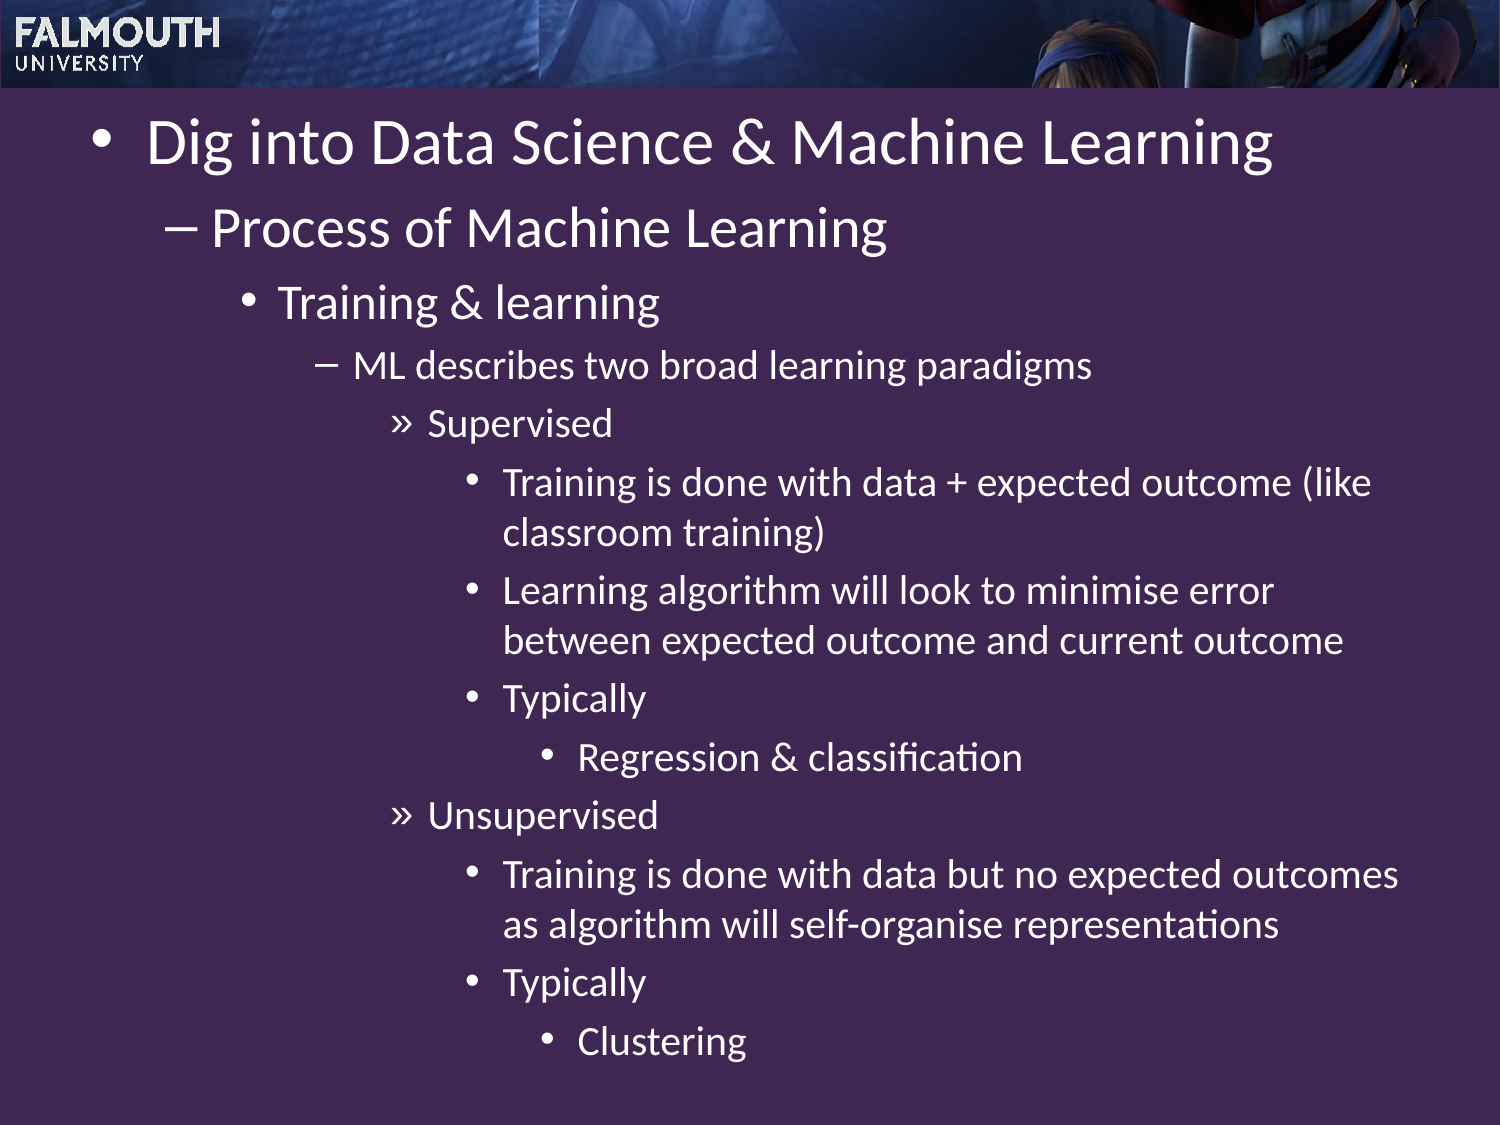

Dig into Data Science & Machine Learning
Process of Machine Learning
Training & learning
ML describes two broad learning paradigms
Supervised
Training is done with data + expected outcome (like classroom training)
Learning algorithm will look to minimise error between expected outcome and current outcome
Typically
Regression & classification
Unsupervised
Training is done with data but no expected outcomes as algorithm will self-organise representations
Typically
Clustering